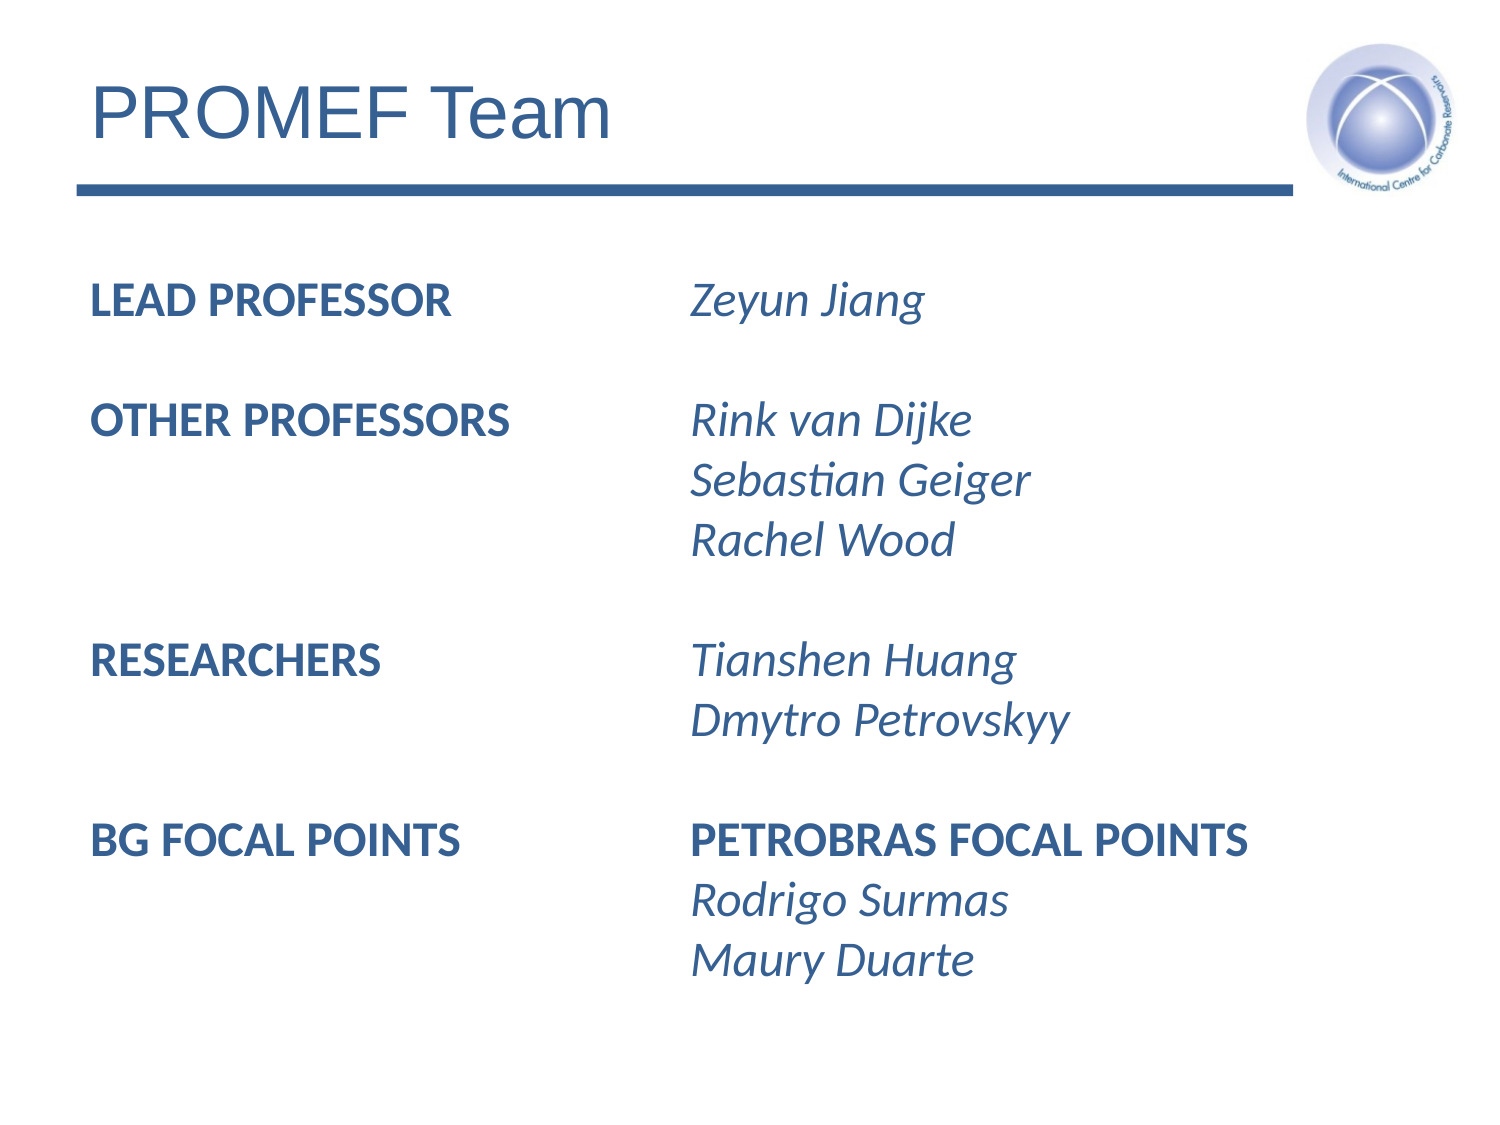

# PROMEF Team
LEAD PROFESSOR		Zeyun Jiang

OTHER PROFESSORS		Rink van Dijke
				Sebastian Geiger
				Rachel Wood

RESEARCHERS			Tianshen Huang
				Dmytro Petrovskyy

BG FOCAL POINTS          	PETROBRAS FOCAL POINTS
		              	Rodrigo Surmas
				Maury Duarte